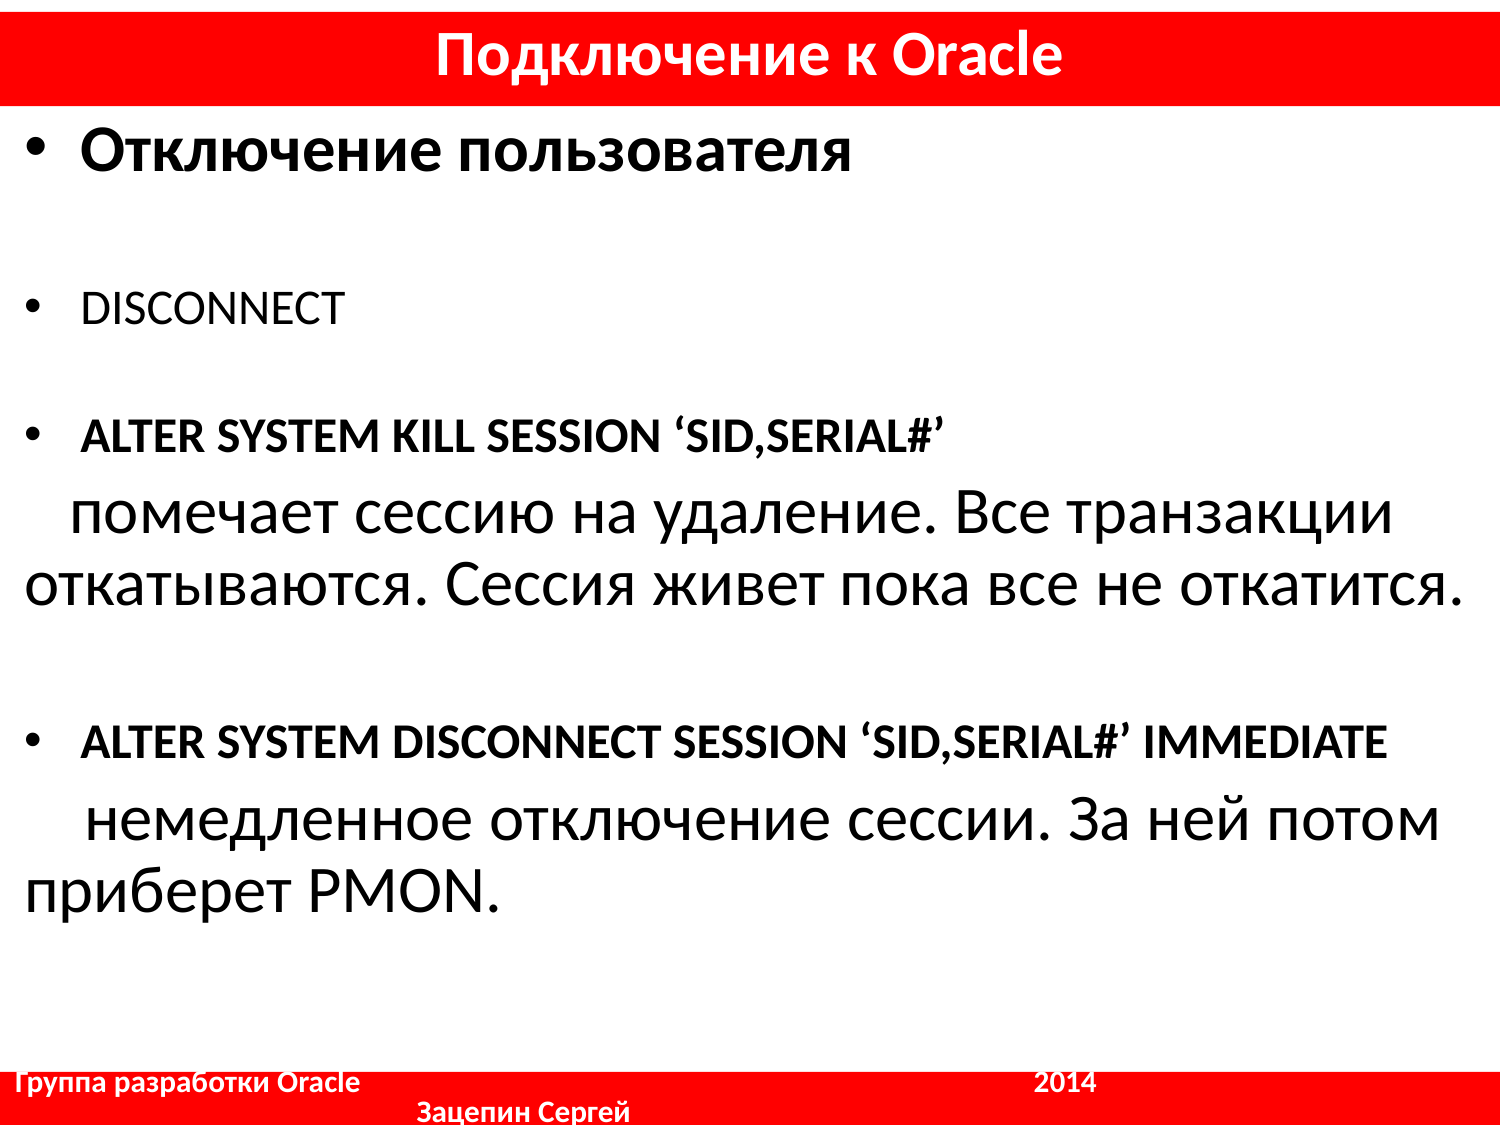

Подключение к Oracle

Отключение пользователя

DISCONNECT

ALTER SYSTEM KILL SESSION ‘SID,SERIAL#’
   помечает сессию на удаление. Все транзакции откатываются. Сессия живет пока все не откатится.

ALTER SYSTEM DISCONNECT SESSION ‘SID,SERIAL#’ IMMEDIATE
    немедленное отключение сессии. За ней потом приберет PMON.

Группа разработки Oracle				                 2014	    	 	                                    Зацепин Сергей